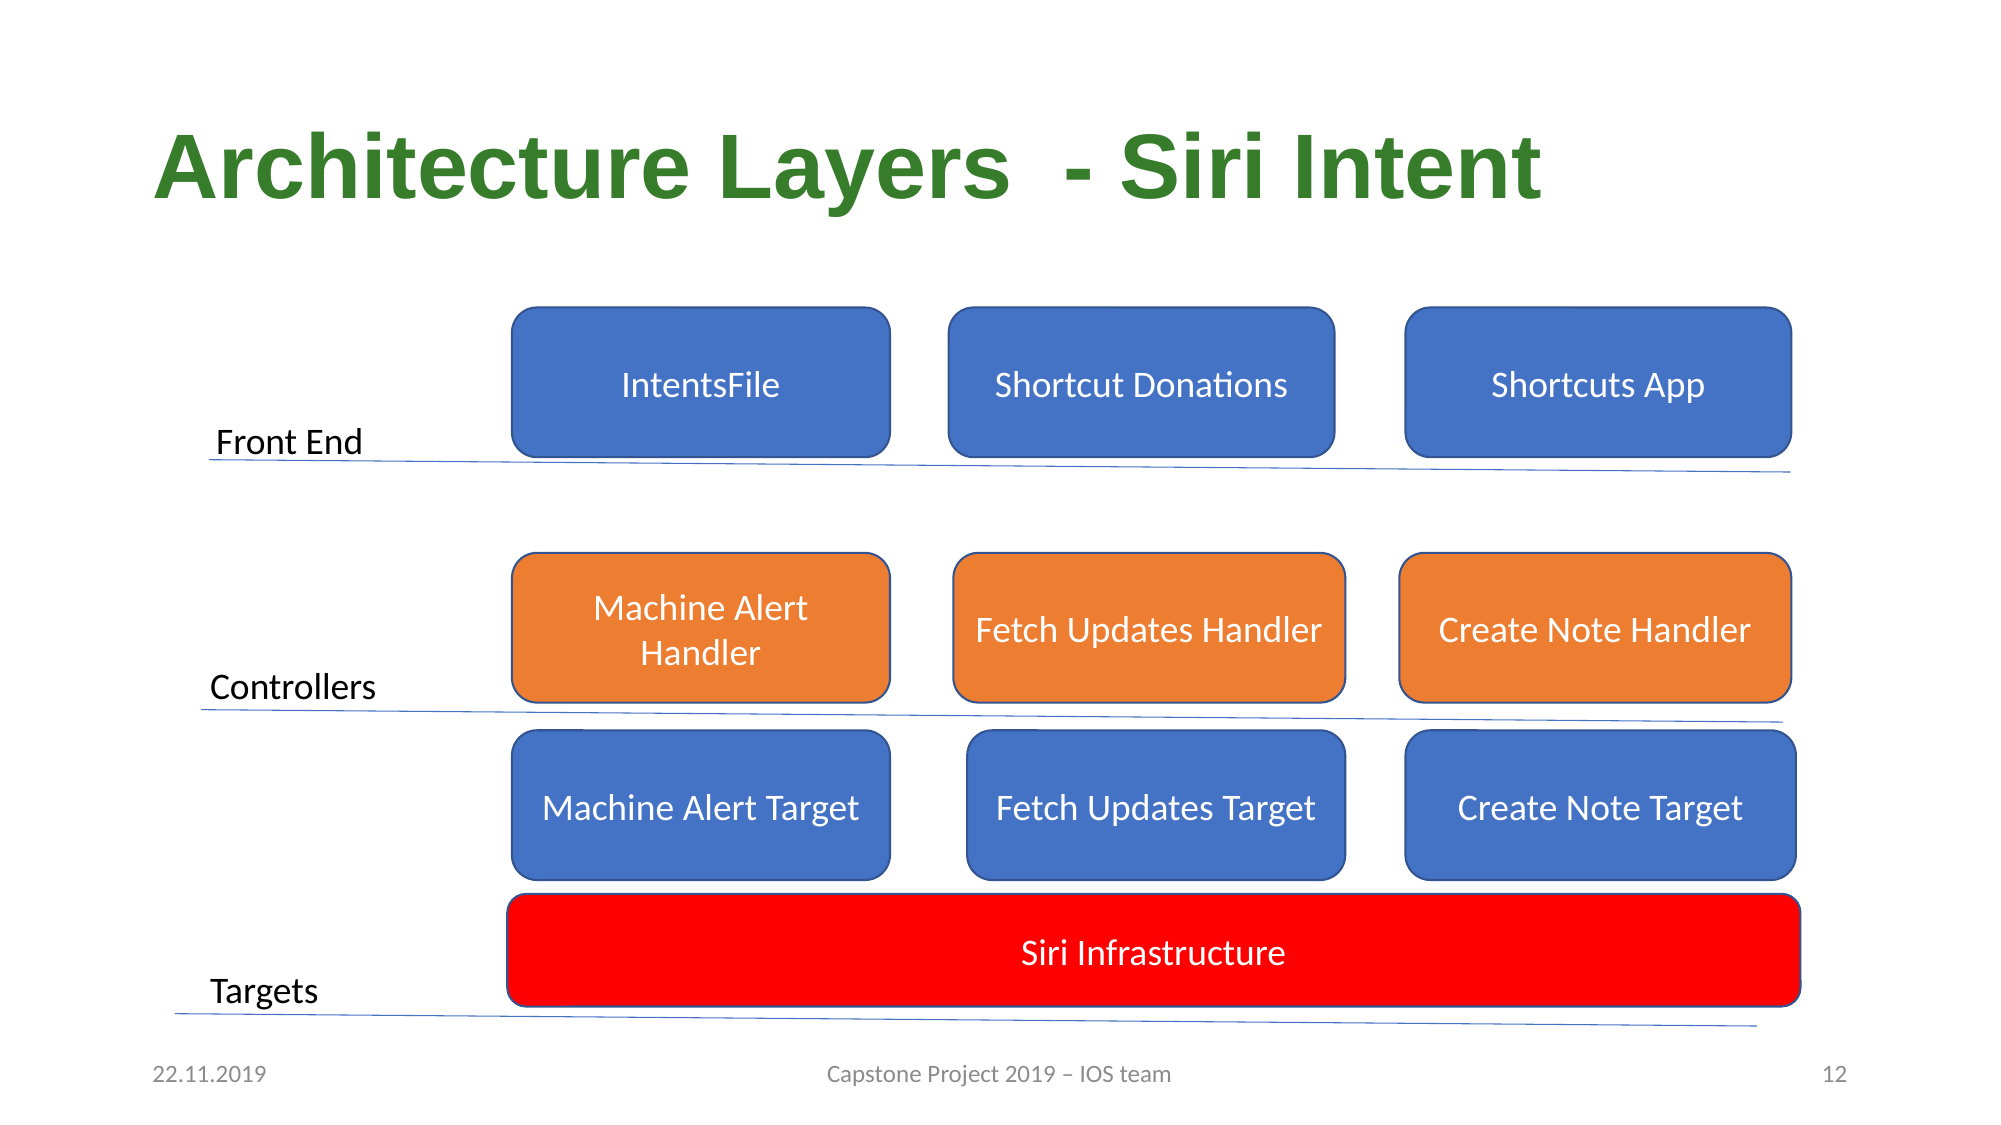

# Architecture Layers  - Siri Intent

IntentsFile
Shortcut Donations
Shortcuts App
Front End
Machine Alert Handler
Fetch Updates Handler
Create Note Handler
Controllers
Fetch Updates Target
Machine Alert Target
Create Note Target
Siri Infrastructure
Targets
22.11.2019
Capstone Project 2019 – IOS team
12